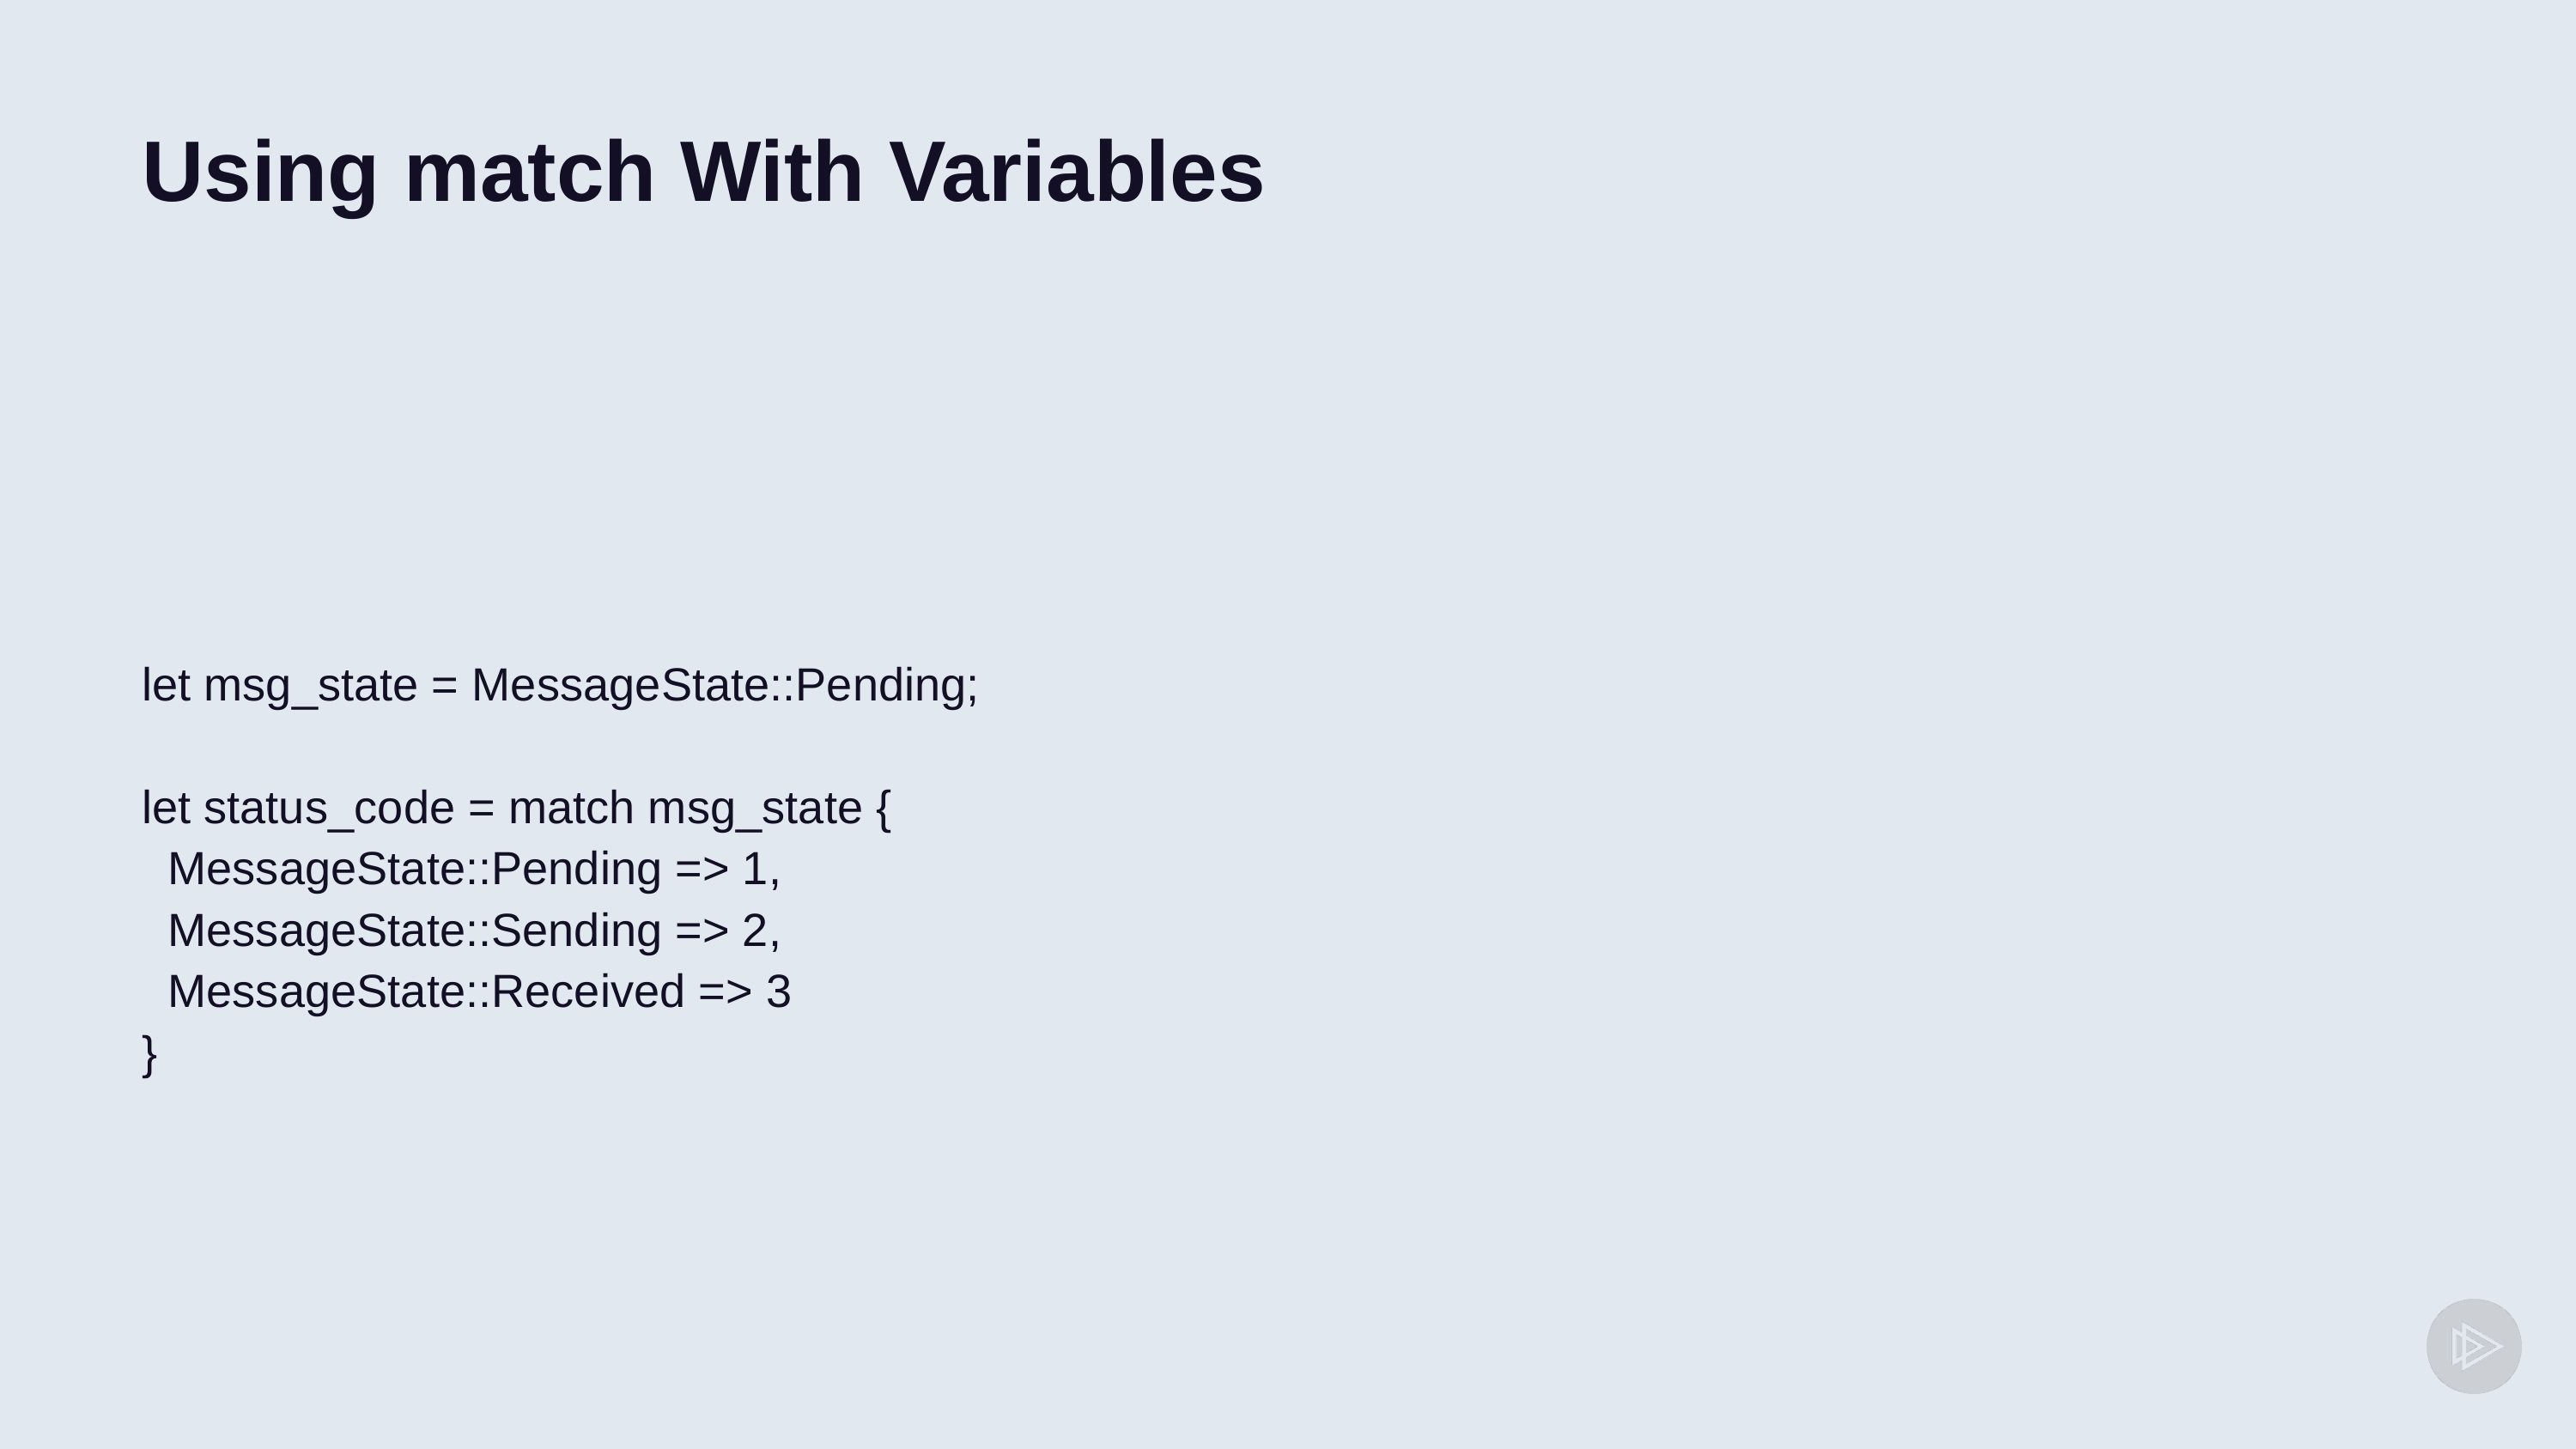

# Using match With Variables

let msg_state = MessageState::Pending;

let status_code = match msg_state {
  MessageState::Pending => 1,
  MessageState::Sending => 2,
  MessageState::Received => 3
}